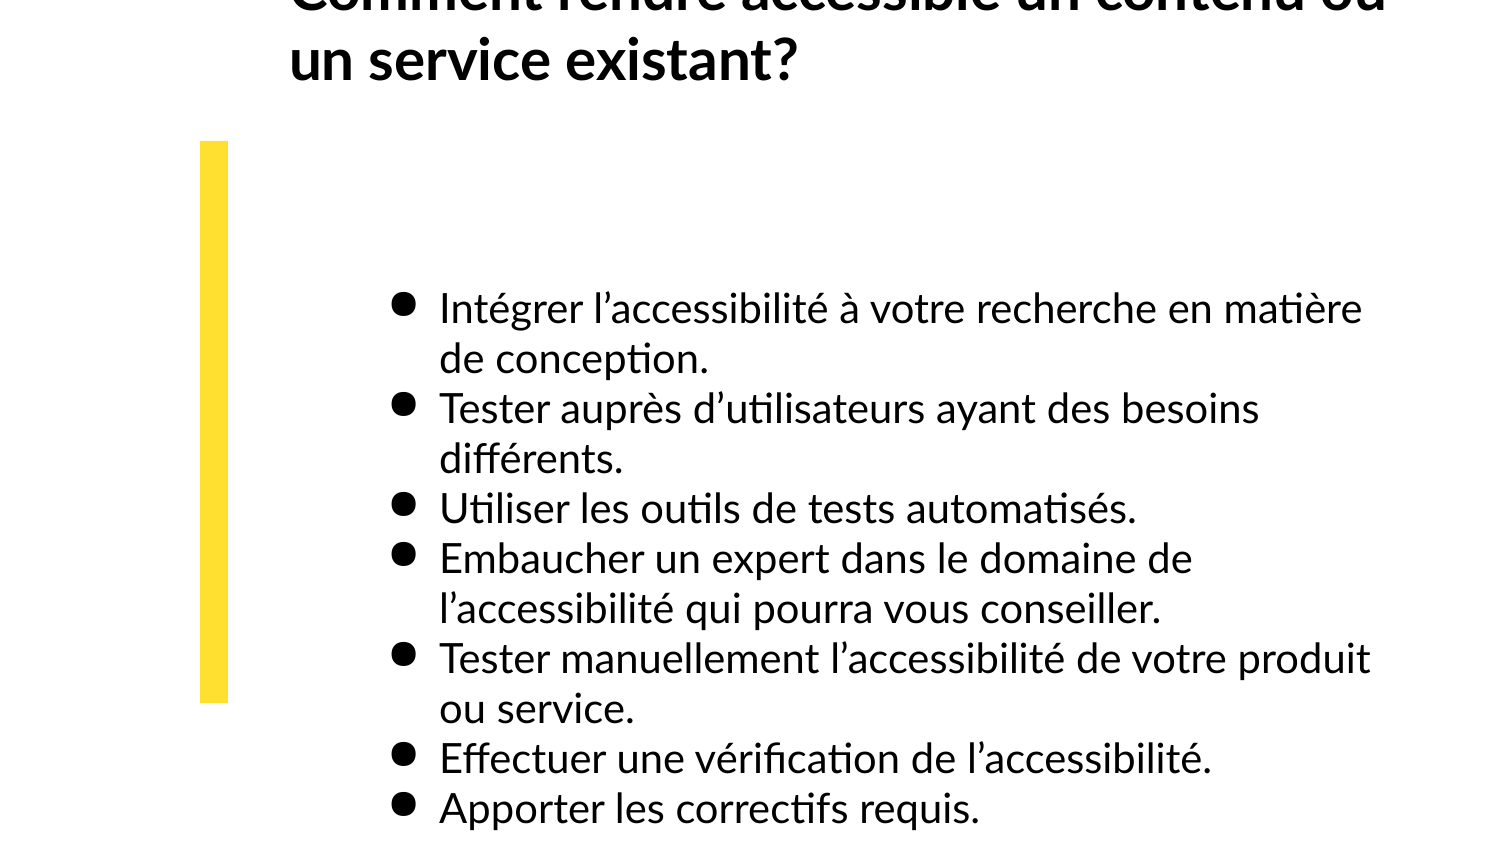

# Comment rendre accessible un contenu ou un service existant?

Intégrer l’accessibilité à votre recherche en matière de conception.
Tester auprès d’utilisateurs ayant des besoins différents.
Utiliser les outils de tests automatisés.
Embaucher un expert dans le domaine de l’accessibilité qui pourra vous conseiller.
Tester manuellement l’accessibilité de votre produit ou service.
Effectuer une vérification de l’accessibilité.
Apporter les correctifs requis.